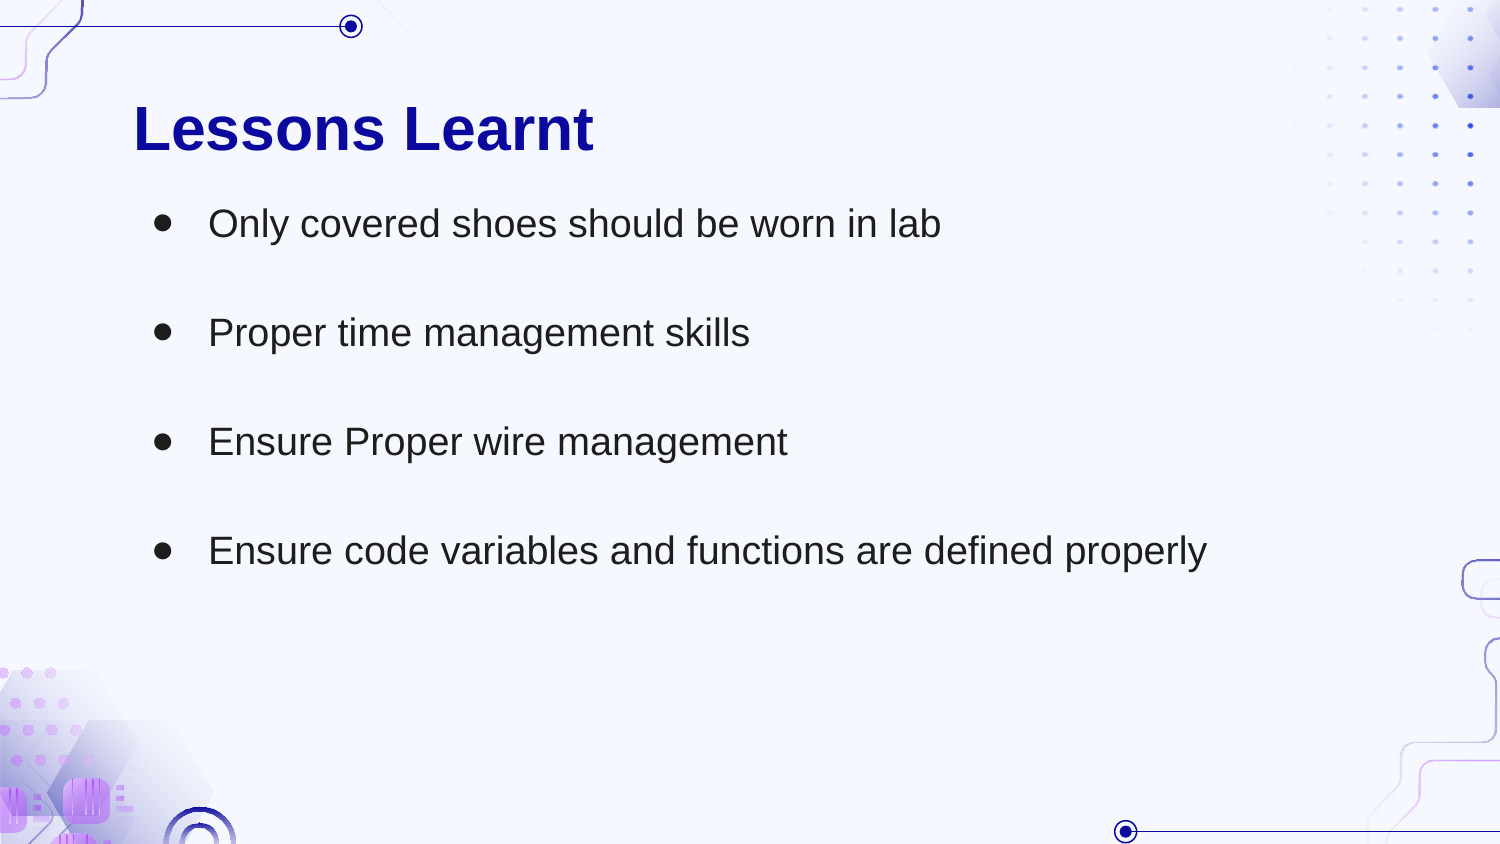

# Lessons Learnt
Only covered shoes should be worn in lab

Proper time management skills

Ensure Proper wire management

Ensure code variables and functions are defined properly